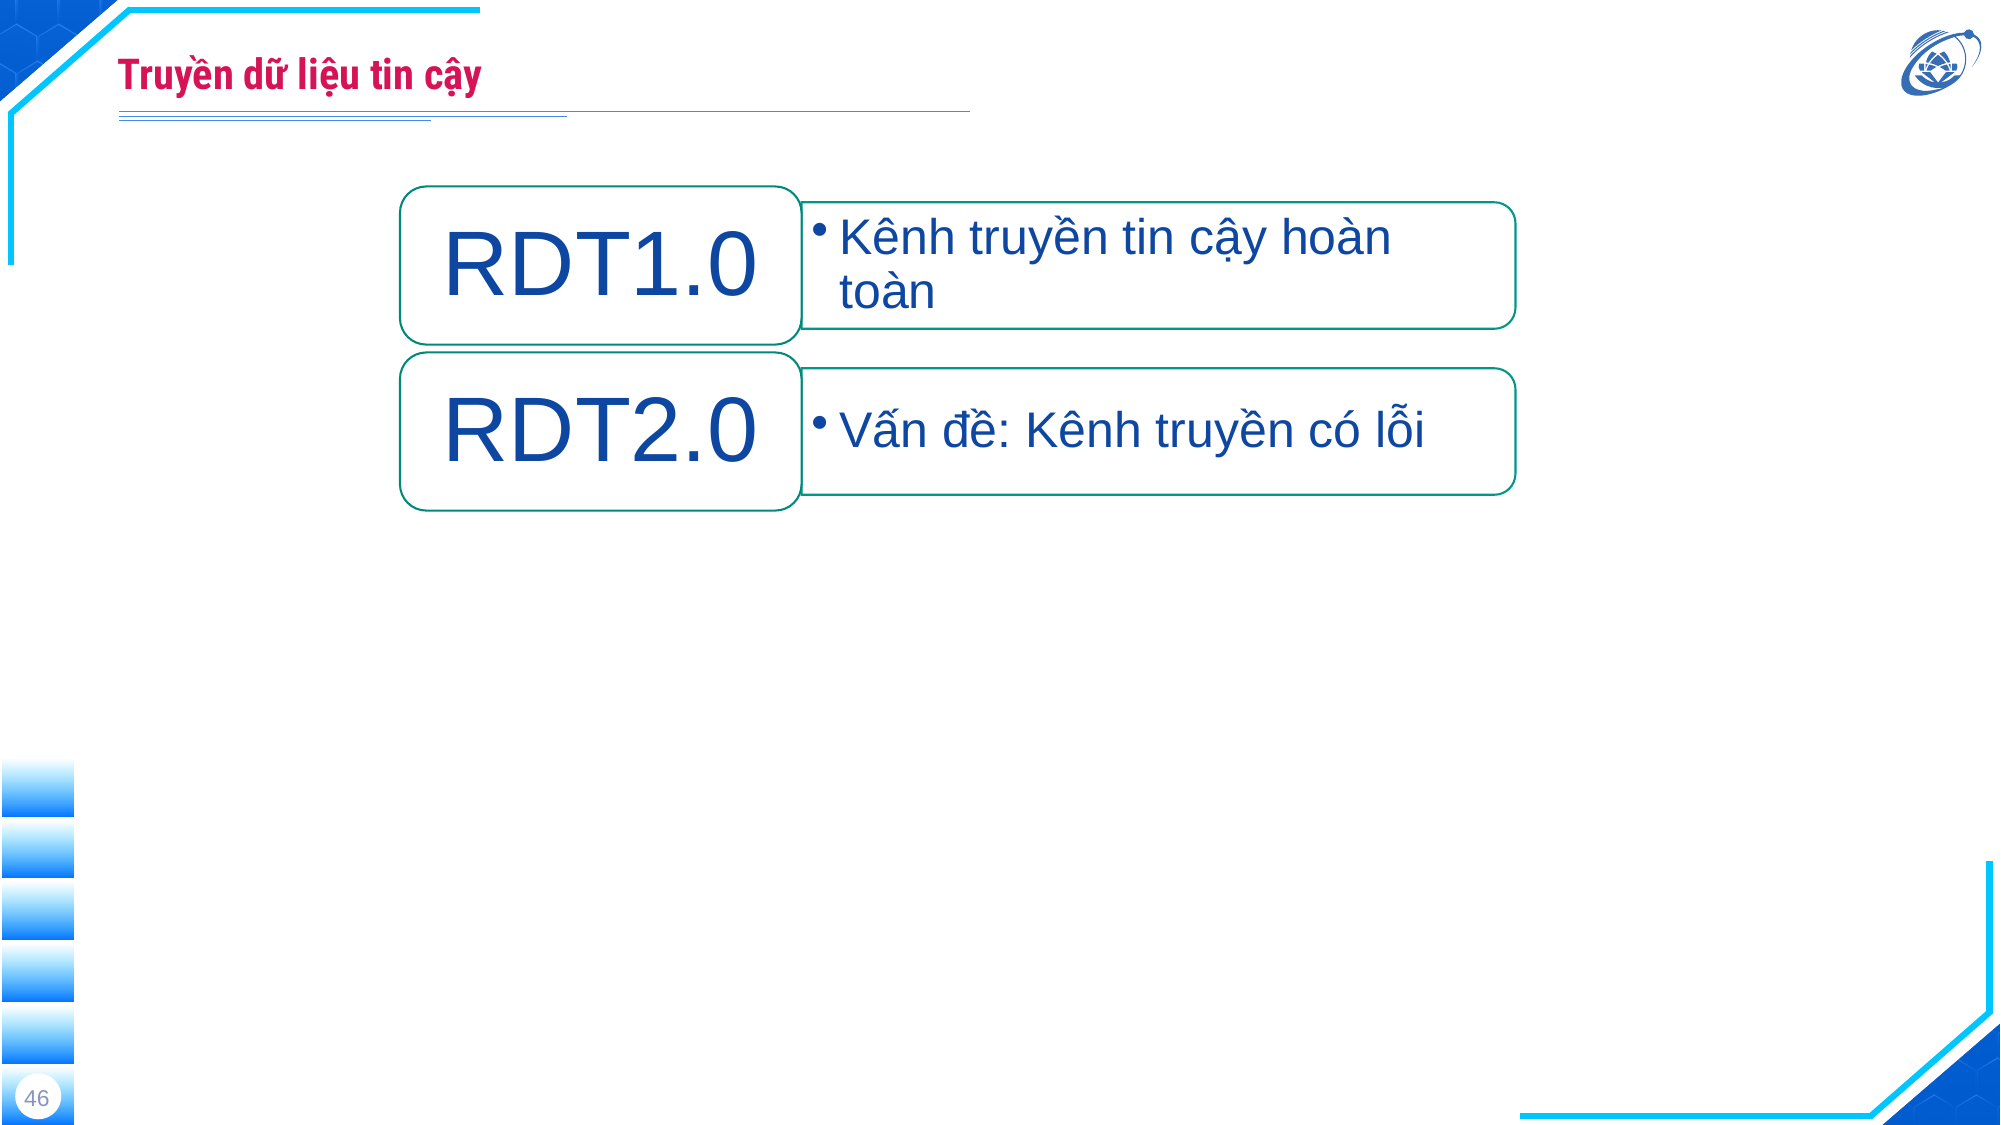

# Truyền dữ liệu tin cậy

RDT1.0
Kênh truyền tin cậy hoàn toàn
RDT2.0
Vấn đề: Kênh truyền có lỗi
46